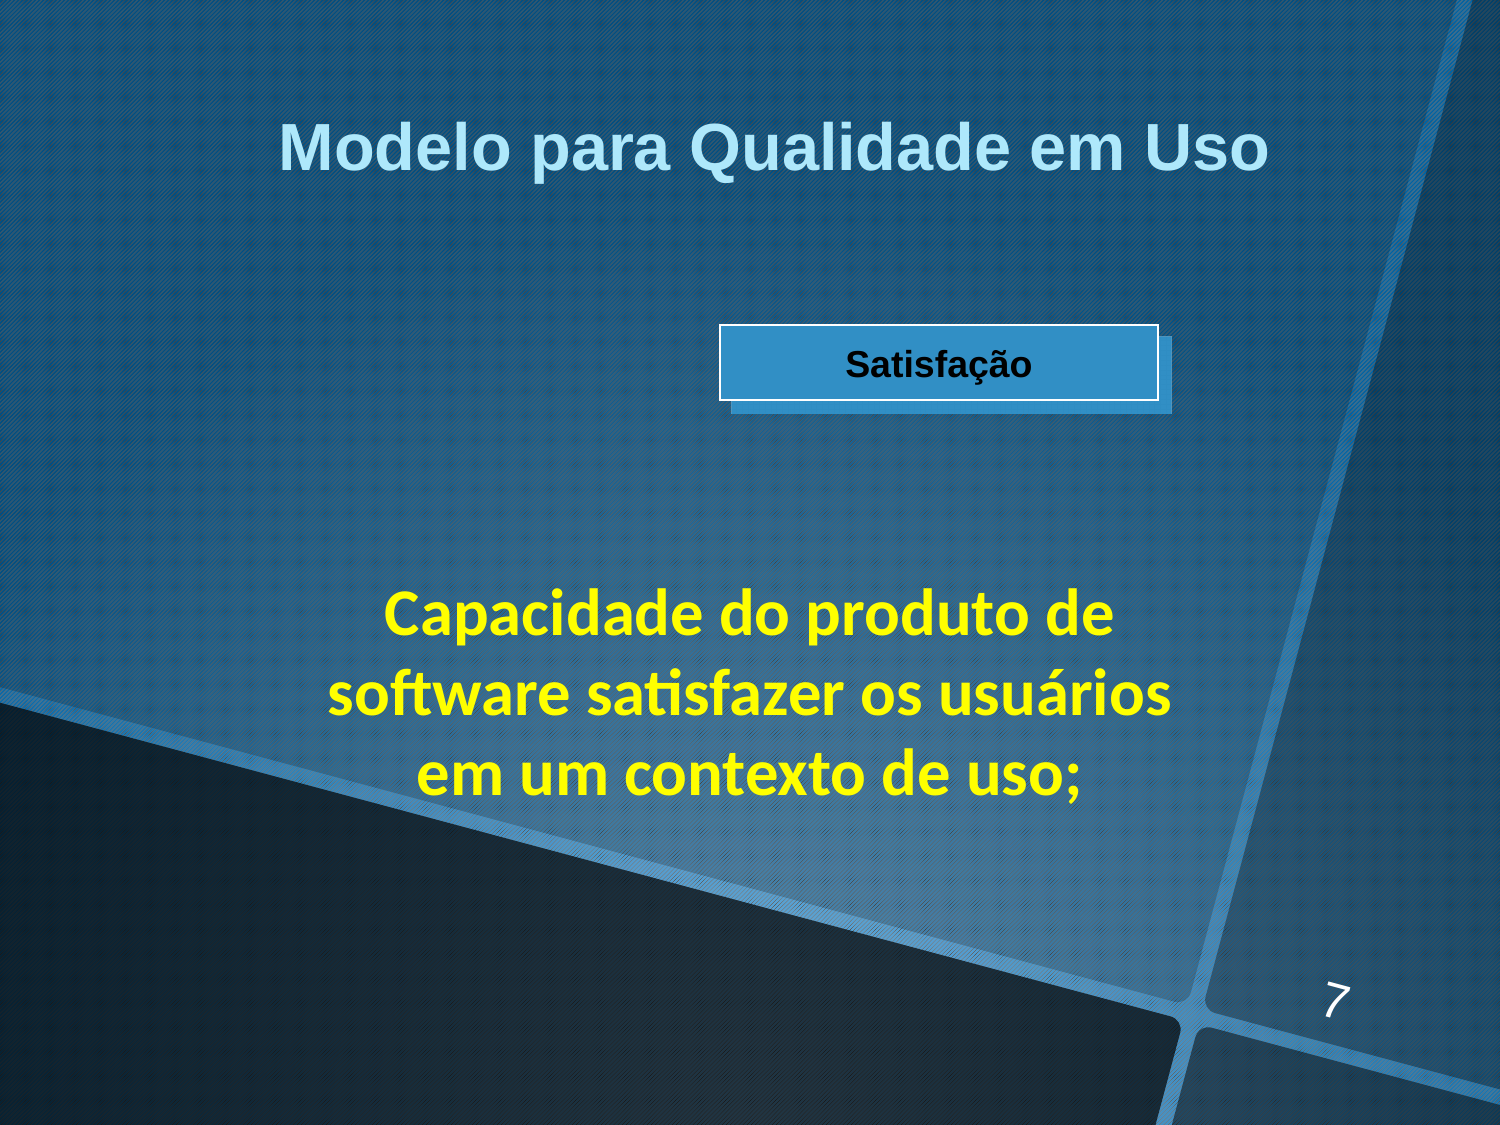

Modelo para Qualidade em Uso
Satisfação
Capacidade do produto de software satisfazer os usuários em um contexto de uso;
7